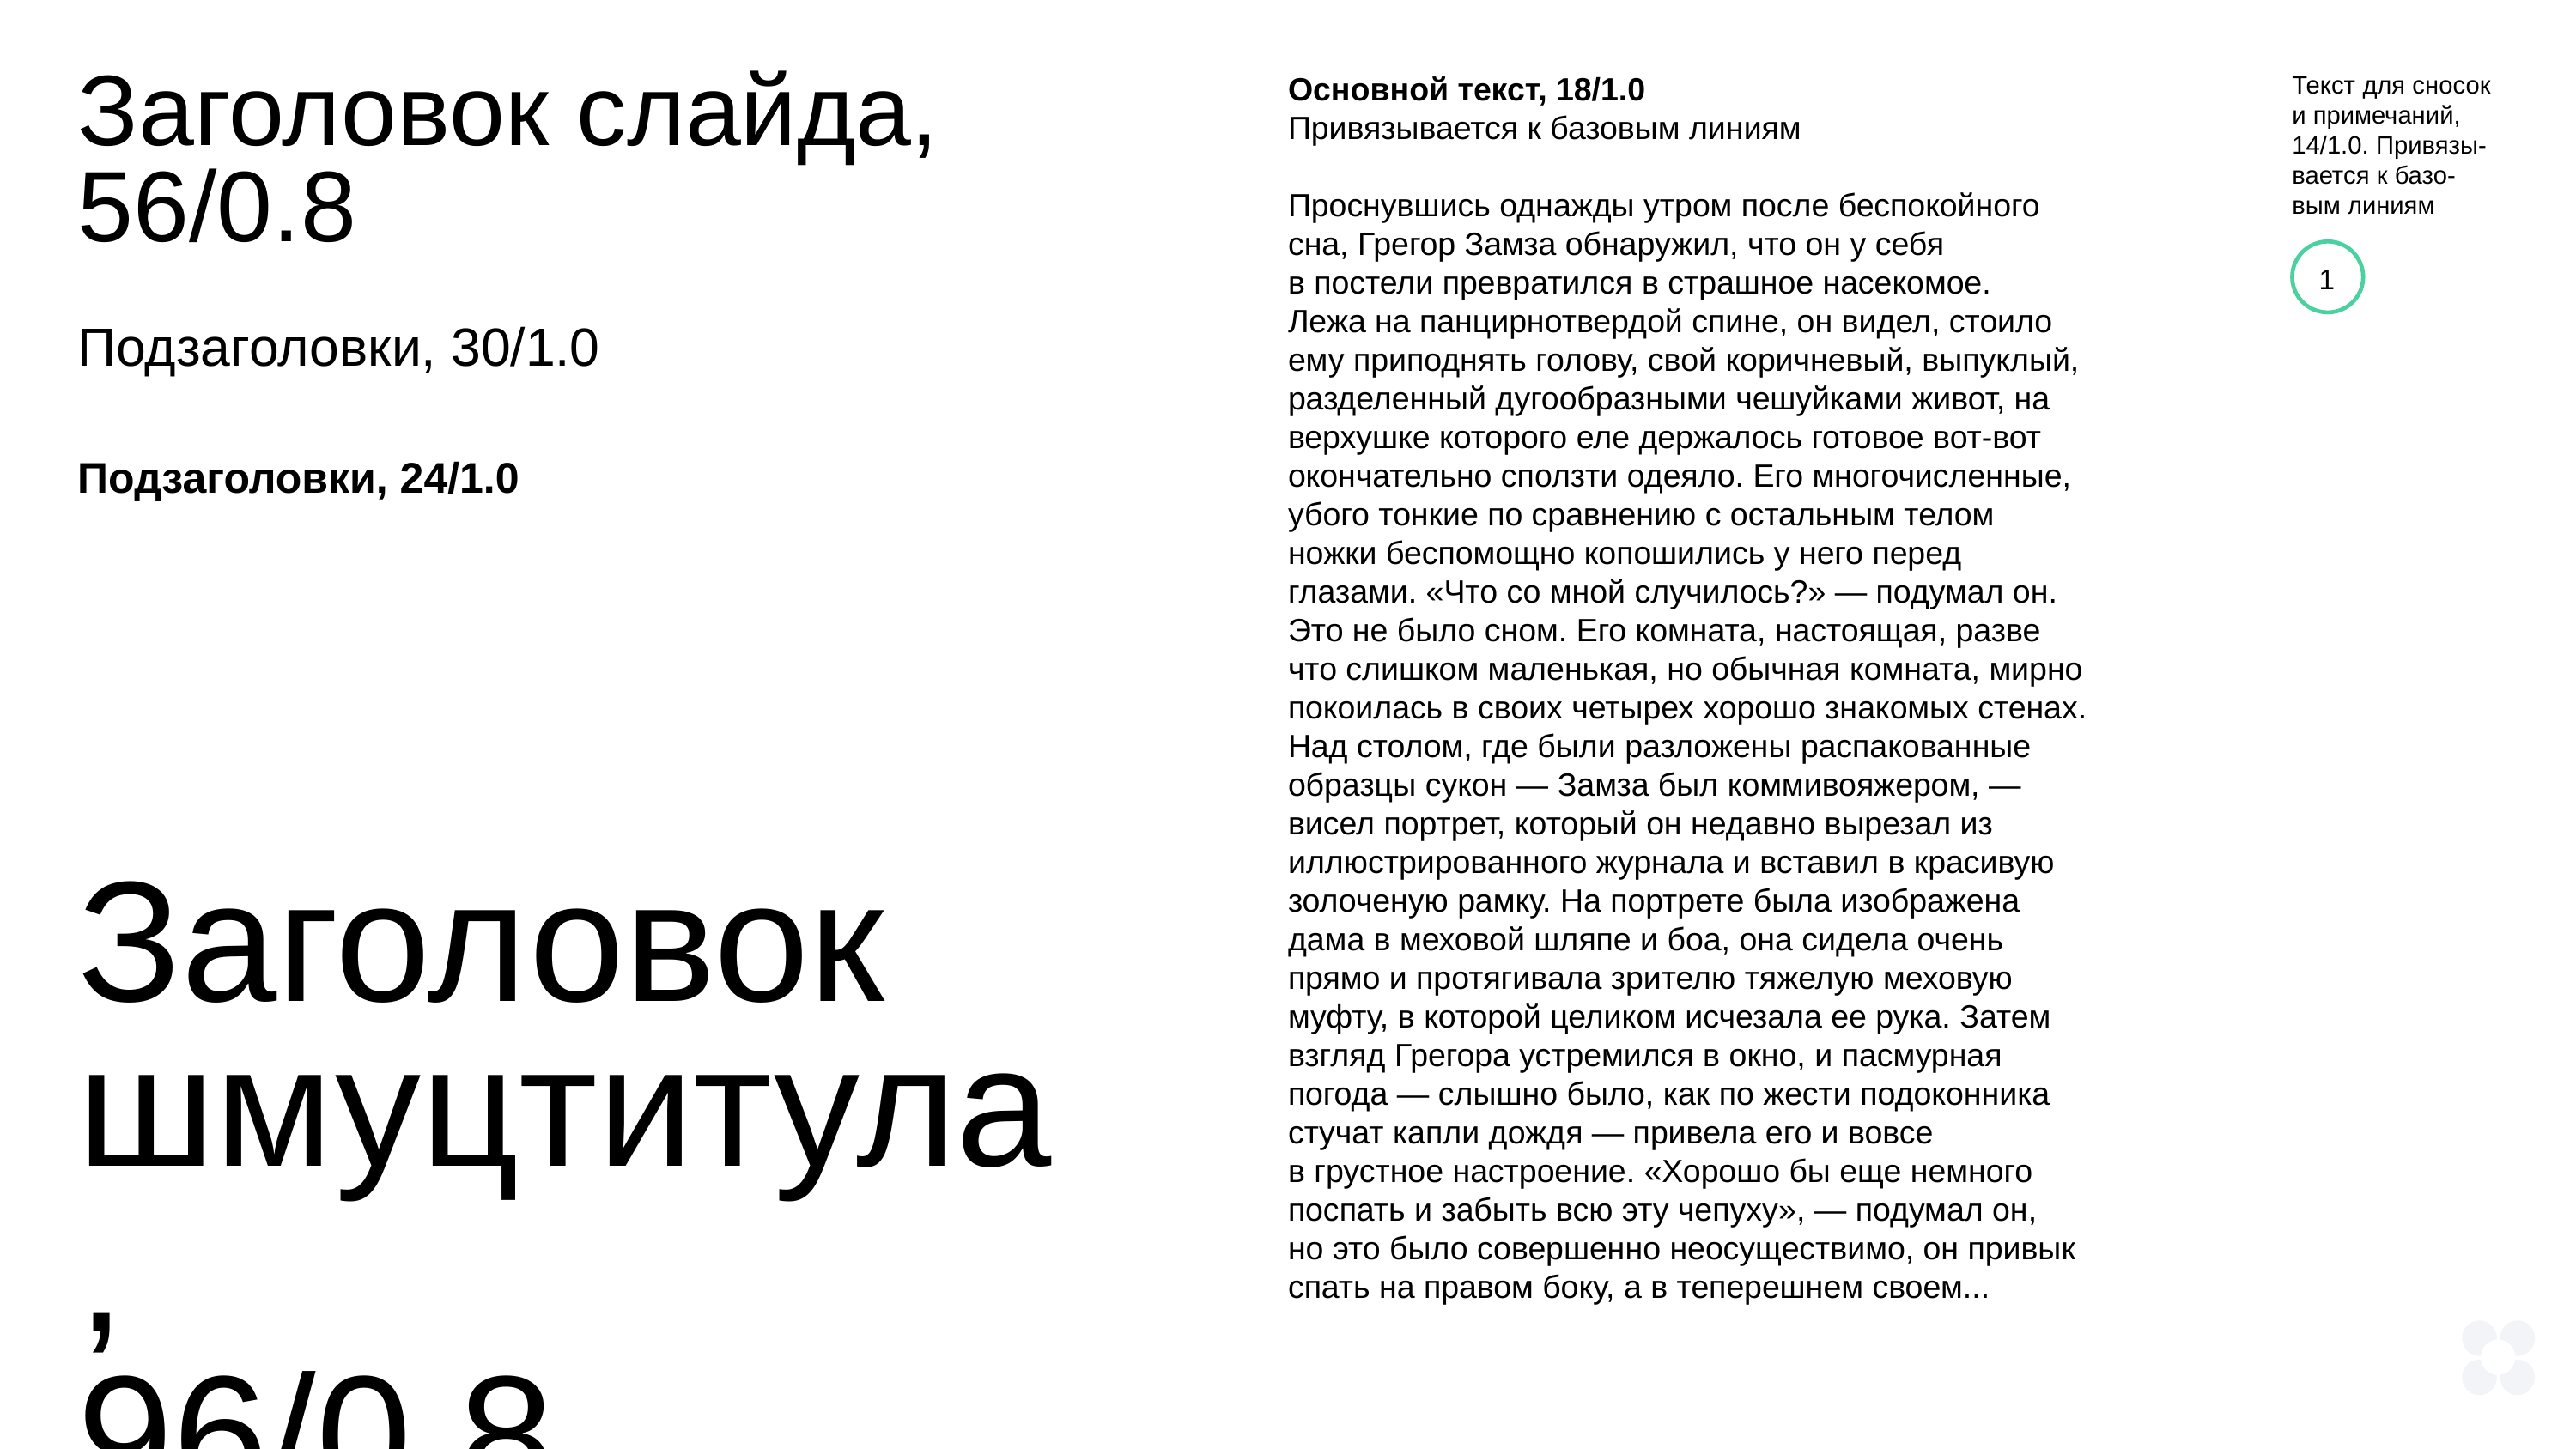

Заголовок слайда, 56/0.8
Основной текст, 18/1.0
Привязывается к базовым линиям

Проснувшись однажды утром после беспокойного сна, Грегор Замза обнаружил, что он у себя в постели превратился в страшное насекомое. Лежа на панцирнотвердой спине, он видел, стоило ему приподнять голову, свой коричневый, выпуклый, разделенный дугообразными чешуйками живот, на верхушке которого еле держалось готовое вот-вот окончательно сползти одеяло. Его многочисленные, убого тонкие по сравнению с остальным телом ножки беспомощно копошились у него перед глазами. «Что со мной случилось?» — подумал он. Это не было сном. Его комната, настоящая, разве что слишком маленькая, но обычная комната, мирно покоилась в своих четырех хорошо знакомых стенах. Над столом, где были разложены распакованные образцы сукон — Замза был коммивояжером, — висел портрет, который он недавно вырезал из иллюстрированного журнала и вставил в красивую золоченую рамку. На портрете была изображена дама в меховой шляпе и боа, она сидела очень прямо и протягивала зрителю тяжелую меховую муфту, в которой целиком исчезала ее рука. Затем взгляд Грегора устремился в окно, и пасмурная погода — слышно было, как по жести подоконника стучат капли дождя — привела его и вовсе в грустное настроение. «Хорошо бы еще немного поспать и забыть всю эту чепуху», — подумал он, но это было совершенно неосуществимо, он привык спать на правом боку, а в теперешнем своем...
Текст для сносок и примечаний,
14/1.0. Привязы- вается к базо-
вым линиям

1
Подзаголовки, 30/1.0
Подзаголовки, 24/1.0
Заголовок шмуцтитула,
96/0.8